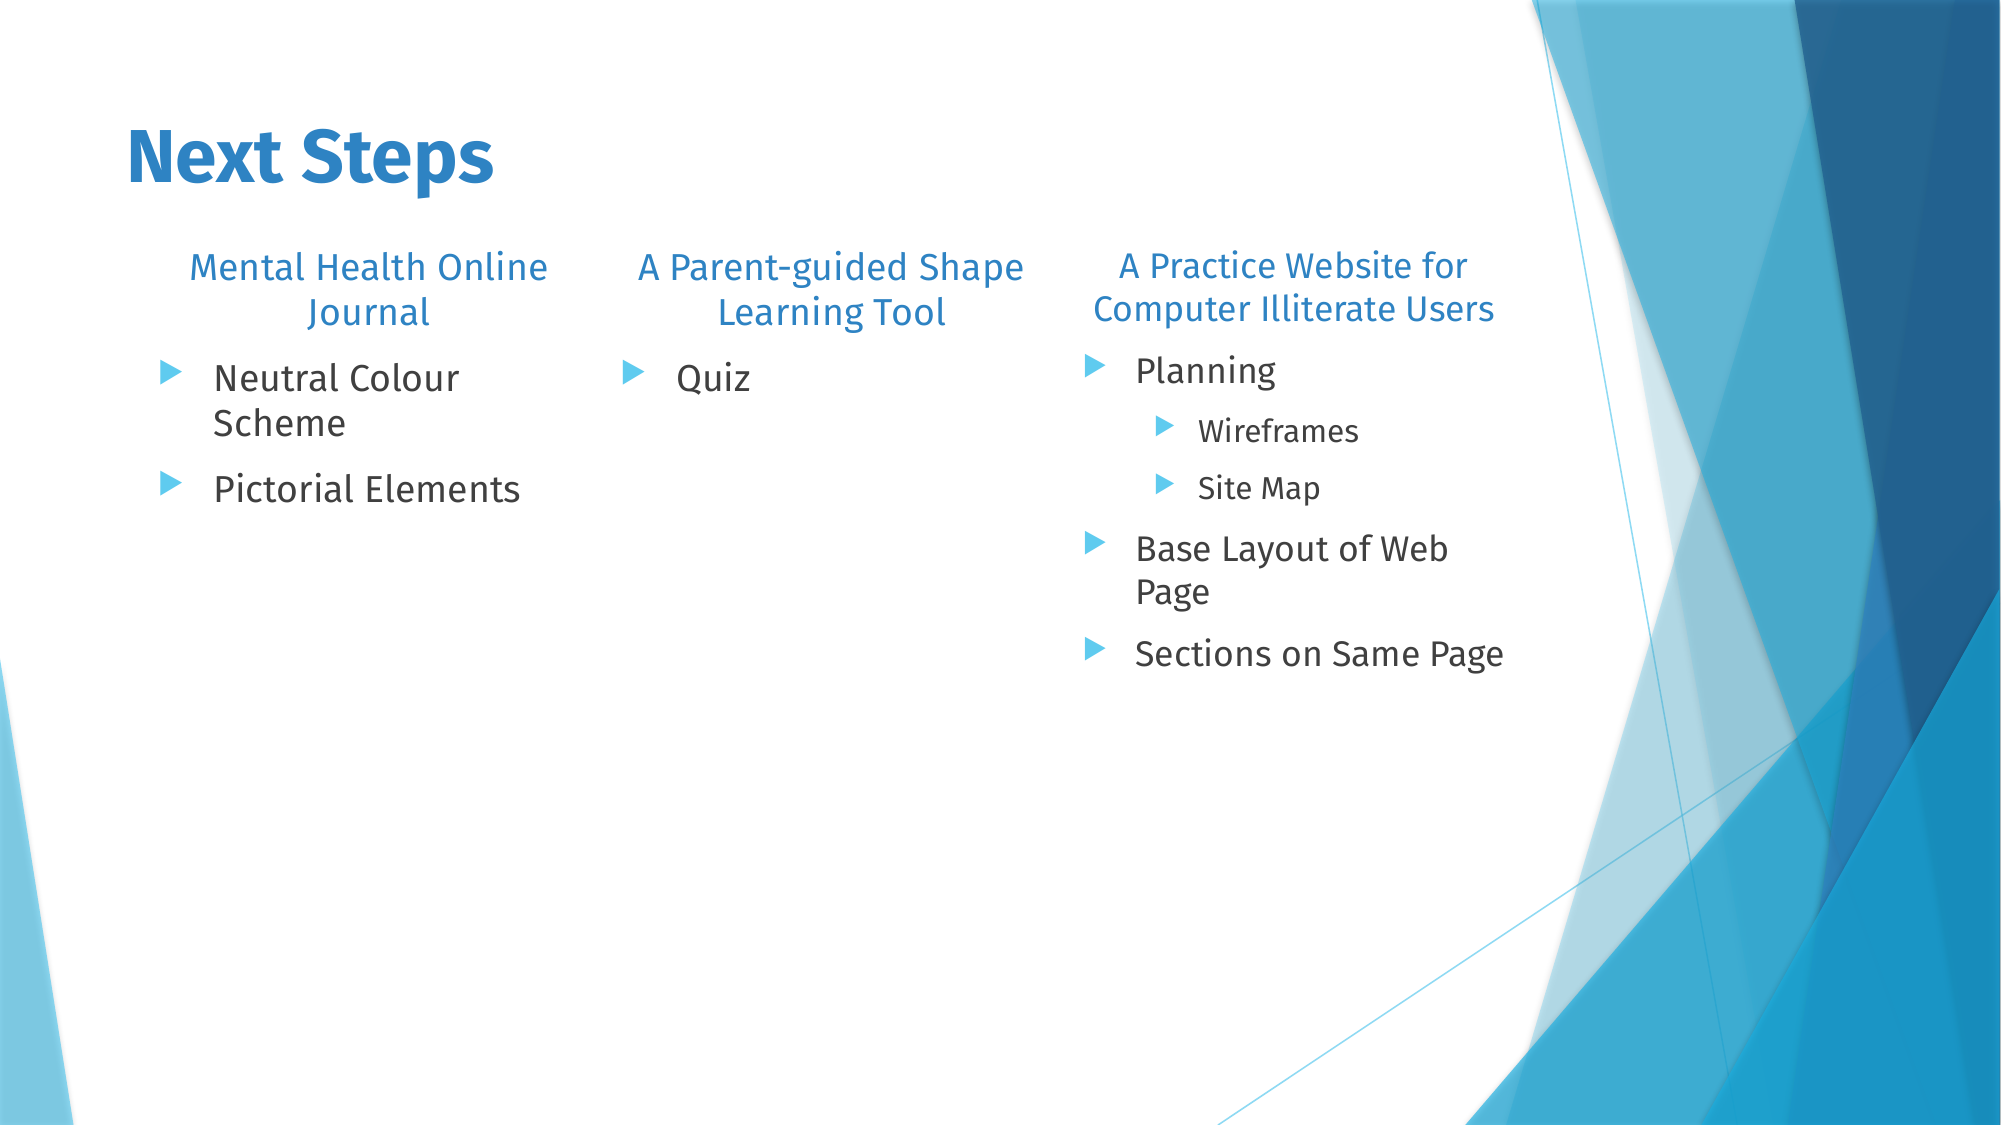

# Next Steps
Mental Health Online Journal
Neutral Colour Scheme
Pictorial Elements

A Parent-guided Shape Learning Tool
Quiz
A Practice Website for Computer Illiterate Users
Planning
Wireframes
Site Map
Base Layout of Web Page
Sections on Same Page